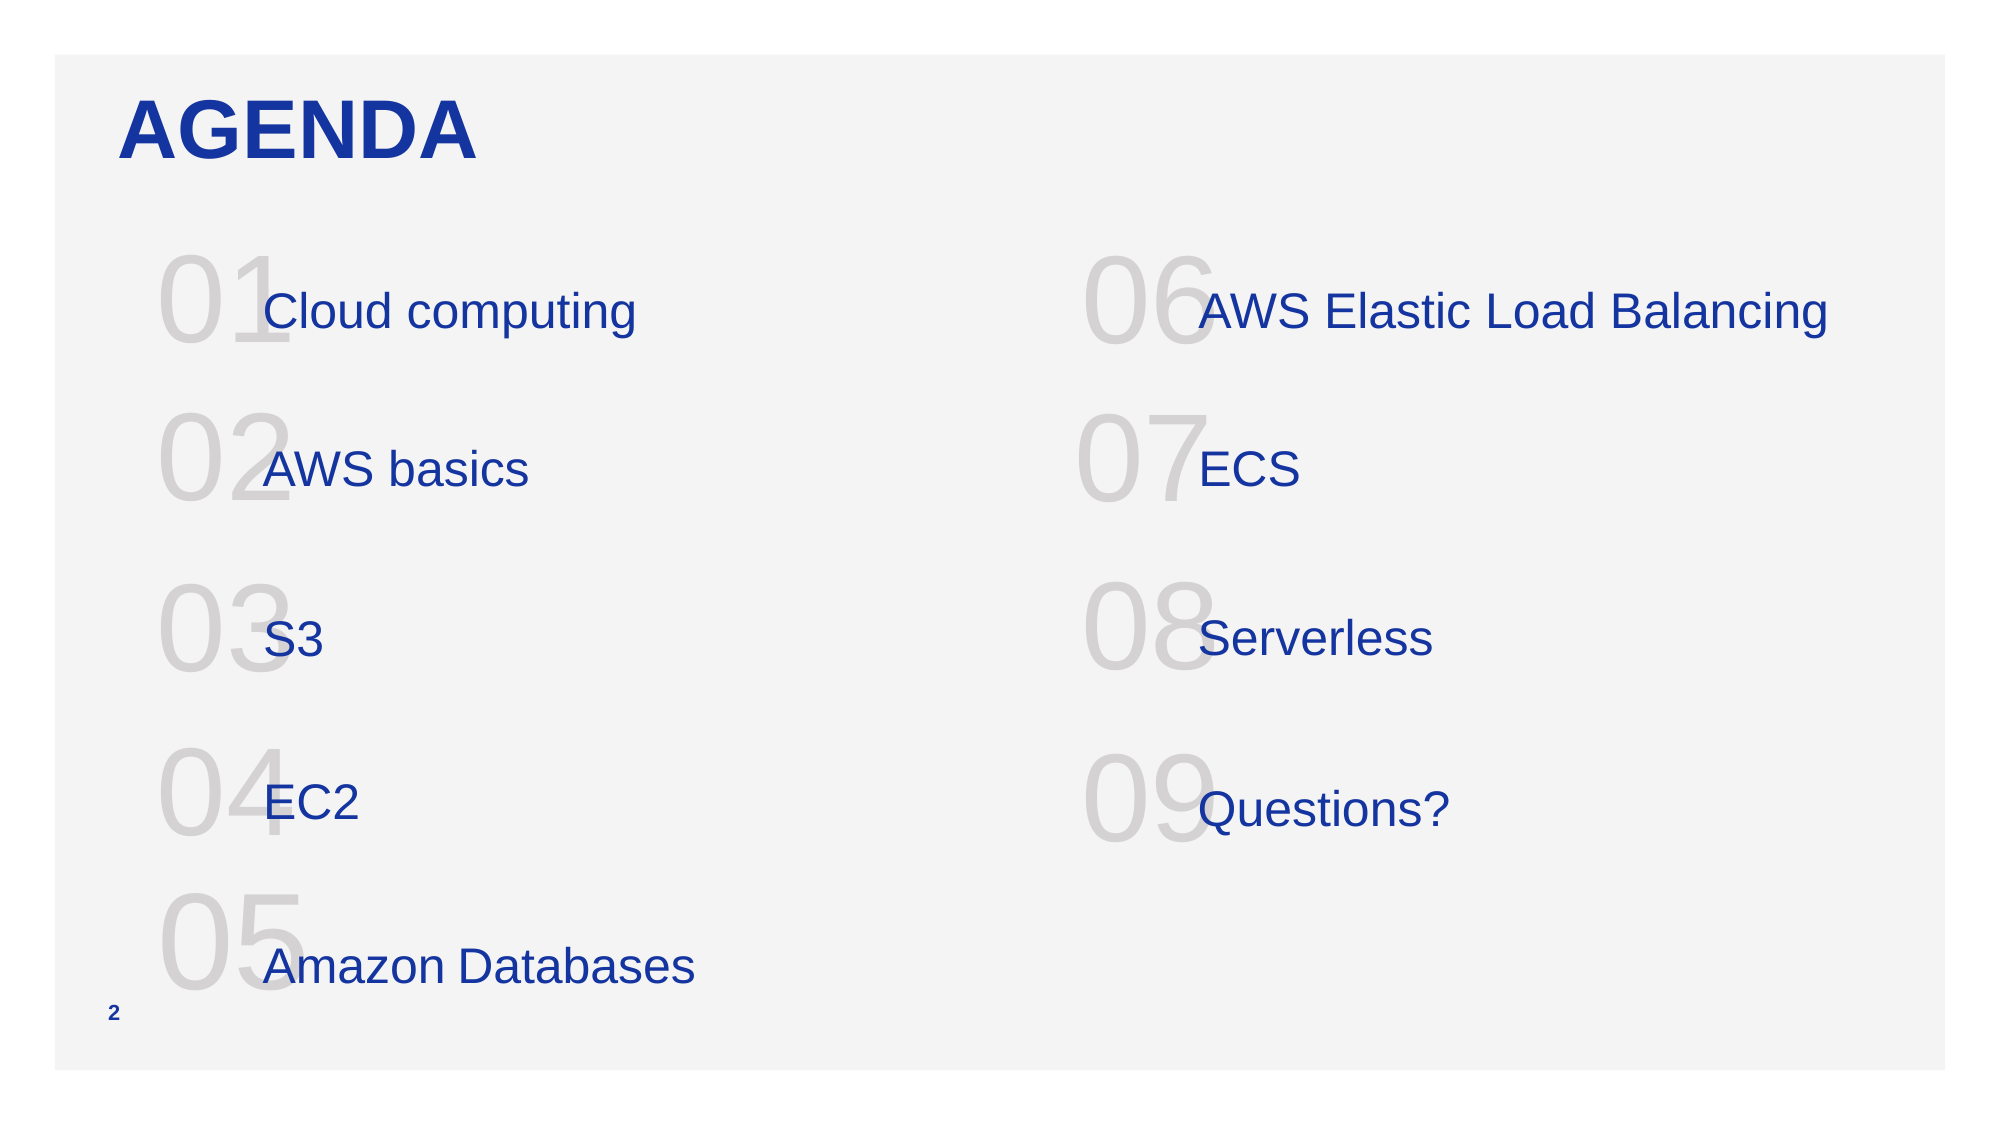

# Agenda
01
06
Cloud computing
AWS Elastic Load Balancing
02
07
ECS
AWS basics
08
03
Serverless
S3
04
09
EC2
Questions?
05
Amazon Databases
2